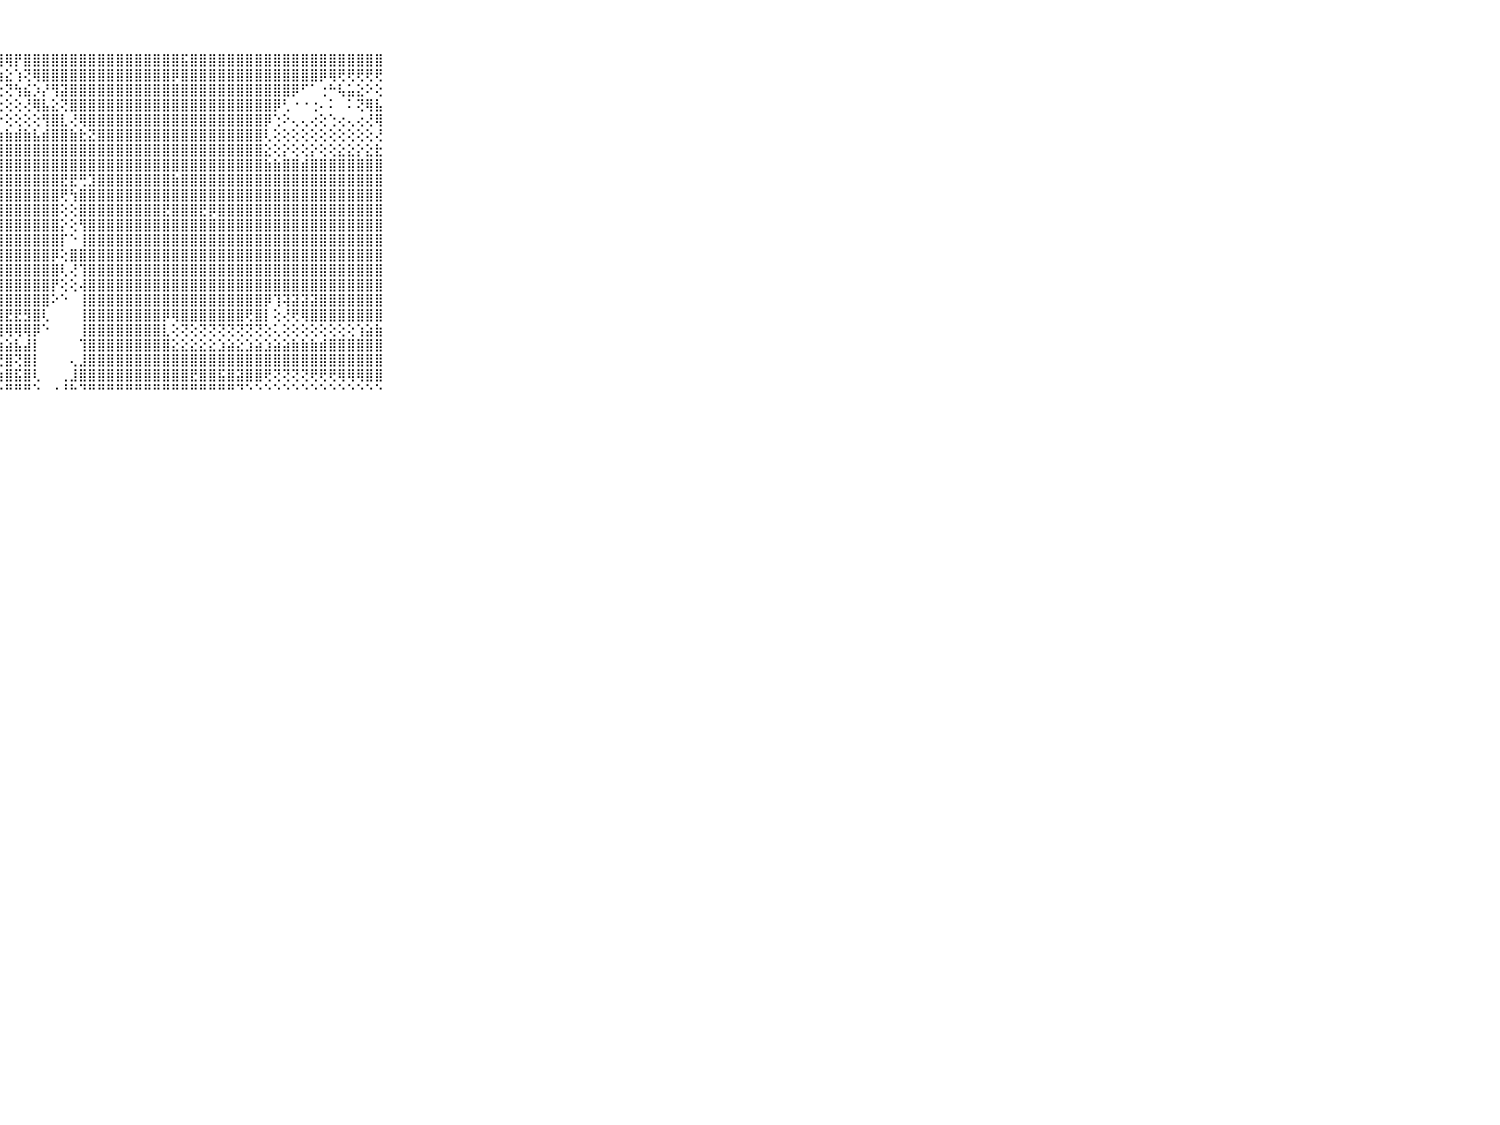

⠀⠀⠀⠀⠀⠀⠀⠀⠀⠀⠀⢜⣽⣝⣹⡟⢿⣿⣹⣿⢷⢞⢟⢫⢝⢏⢝⢻⢿⡟⣿⣿⣿⣿⣿⣿⣿⣿⣿⣿⣿⣿⣿⣿⣿⣿⣿⣯⣿⣿⣿⣿⣿⣿⣿⣿⣿⣿⣿⣿⣿⣿⣿⣿⣿⣿⣿⣿⣿⠀⠀⠀⠀⠀⠀⠀⠀⠀⠀⠀⠀
⠀⠀⠀⠀⠀⠀⠀⠀⠀⠀⠀⢜⢕⣱⣝⣱⢾⢯⢵⢷⢷⣵⣭⣭⢕⢗⢧⣵⣕⢱⢝⢿⣿⣿⣿⣿⣿⣿⣿⣿⣿⣿⣿⣿⣿⣿⡿⣿⣿⣿⣿⣿⣿⣿⣿⣿⣿⣿⣿⣿⣿⣿⡿⢿⢟⢟⢟⢟⢟⠀⠀⠀⠀⠀⠀⠀⠀⠀⠀⠀⠀
⠀⠀⠀⠀⠀⠀⠀⠀⠀⠀⠀⣱⢕⣼⢟⢕⢕⢕⢕⢕⢕⢕⢕⢕⢕⢕⢕⢕⢝⢳⣮⡱⡜⢻⣽⣿⣿⣿⣿⣿⣿⣿⣿⣿⣿⣿⣿⣿⣿⣿⣿⣿⣿⣿⣿⣿⣿⣿⣿⡿⠋⠁⢐⠓⢧⣥⣕⠕⢕⠀⠀⠀⠀⠀⠀⠀⠀⠀⠀⠀⠀
⠀⠀⠀⠀⠀⠀⠀⠀⠀⠀⠀⡇⣱⡏⢕⢕⢕⢕⢕⢕⢕⢕⢕⢕⢕⢕⢕⢕⢕⢕⢜⢿⣧⣕⢝⣿⣿⣿⣿⣿⣿⣿⣿⣿⣿⣿⣿⣿⣿⣿⣿⣿⣿⣿⣿⣿⣿⡿⢃⠐⠐⢐⠄⠅⠀⠅⢝⢿⣧⠀⠀⠀⠀⠀⠀⠀⠀⠀⠀⠀⠀
⠀⠀⠀⠀⠀⠀⠀⠀⠀⠀⠀⢕⣿⣿⣿⣿⣾⣿⣷⣵⣇⣵⣵⣕⡕⢕⢕⡕⢕⢕⢕⢕⢻⣿⣇⢜⢿⣿⣿⣿⣿⣿⣿⣿⣿⣿⣿⣿⣿⣿⣿⣿⣿⣿⣿⣿⡿⢑⠕⢄⢄⢔⢕⢑⢔⢄⢔⢜⢿⠀⠀⠀⠀⠀⠀⠀⠀⠀⠀⠀⠀
⠀⠀⠀⠀⠀⠀⠀⠀⠀⠀⠀⣸⣿⣿⣿⣿⣿⣿⣿⣿⣿⣿⣿⣿⣿⣿⣿⣷⣷⣾⣷⣧⣾⣿⣿⣷⣗⣝⣿⣿⣿⣿⣿⣿⣿⣿⣿⣿⣿⣿⣿⣿⣿⣿⣿⣿⢇⢕⢕⢕⢕⢕⢕⢕⢕⢕⢕⢕⢜⠀⠀⠀⠀⠀⠀⠀⠀⠀⠀⠀⠀
⠀⠀⠀⠀⠀⠀⠀⠀⠀⠀⠀⣻⣿⣿⣿⣿⣿⣿⣿⣿⣿⣿⣿⣿⣿⣿⣿⣿⣿⣿⣿⣿⣿⣿⣿⣿⣿⣿⣿⣿⣿⣿⣿⣿⣿⣿⣿⣿⣿⣿⣿⣿⣿⣿⣿⣿⣕⢕⡕⢕⢕⡕⢕⢕⣕⣕⡕⣕⣗⠀⠀⠀⠀⠀⠀⠀⠀⠀⠀⠀⠀
⠀⠀⠀⠀⠀⠀⠀⠀⠀⠀⠀⣻⣿⣿⣿⣿⣿⣿⣿⣿⣿⣿⣿⣿⣿⣿⣿⣿⣿⣿⣿⣿⣿⣿⣿⣿⣿⣿⣿⣿⣿⣿⣿⣿⣿⣿⣿⣿⣿⣿⣿⣿⣿⣿⣿⣿⣷⣷⣿⣿⣾⣿⣿⣿⣿⣿⣿⣿⣿⠀⠀⠀⠀⠀⠀⠀⠀⠀⠀⠀⠀
⠀⠀⠀⠀⠀⠀⠀⠀⠀⠀⠀⣾⣿⣿⣿⣿⣿⣿⣿⣿⣿⣿⣿⣿⣿⣿⣿⣿⣿⣿⣿⣿⣿⣿⣟⣟⢛⣹⣿⣿⣿⣿⣿⣿⣿⣿⣷⣿⣿⣿⣿⣿⣿⣿⣿⣿⣿⣿⣿⣿⣿⣿⣿⣿⣿⣿⣿⣿⣿⠀⠀⠀⠀⠀⠀⠀⠀⠀⠀⠀⠀
⠀⠀⠀⠀⠀⠀⠀⠀⠀⠀⠀⣿⣿⣿⣿⣿⣿⣿⣿⣿⣿⣿⣿⣿⣿⣿⣿⣿⣿⣿⣿⣿⣿⣿⢟⢳⣿⣿⣿⣿⣿⣿⣿⣿⣿⣿⣿⣿⣿⣿⣿⣿⣿⣿⣿⣿⣿⣿⣿⣿⣿⣿⣿⣿⣿⣿⣿⣿⣿⠀⠀⠀⠀⠀⠀⠀⠀⠀⠀⠀⠀
⠀⠀⠀⠀⠀⠀⠀⠀⠀⠀⠀⣻⣿⣿⣿⣿⣿⣿⣿⣿⣿⣿⣿⣿⣿⣿⣿⣿⣿⣿⣿⣿⣿⣿⢕⢕⣿⣿⣿⣿⣿⣿⣿⣿⣿⣟⣿⣿⣿⣟⡿⣿⣿⣿⣿⣿⣿⣿⣿⣿⣿⣿⣿⣿⣿⣿⣿⣿⣿⠀⠀⠀⠀⠀⠀⠀⠀⠀⠀⠀⠀
⠀⠀⠀⠀⠀⠀⠀⠀⠀⠀⠀⢽⣿⣿⣿⣿⣿⣿⣿⣿⣿⣿⣿⣿⣿⣿⣿⣿⣿⣿⣿⣿⣿⣿⡕⢕⢻⣿⣿⣿⣿⣿⣿⣿⣿⣿⣿⣿⣿⣿⣿⣿⣿⣿⣿⣿⣿⣿⣿⣿⣿⣿⣿⣿⣿⣿⣿⣿⣿⠀⠀⠀⠀⠀⠀⠀⠀⠀⠀⠀⠀
⠀⠀⠀⠀⠀⠀⠀⠀⠀⠀⠀⢜⣿⣿⣿⣿⣿⣿⣿⣿⣿⣿⣿⣿⣿⣿⣿⣿⣿⣿⣿⣿⣿⣿⡏⠑⢸⣿⣿⣿⣿⣿⣿⣿⣿⣿⣿⣿⣿⣿⣿⣿⣿⣿⣿⣿⣿⣿⣿⣿⣿⣿⣿⣿⣿⣿⣿⣿⣿⠀⠀⠀⠀⠀⠀⠀⠀⠀⠀⠀⠀
⠀⠀⠀⠀⠀⠀⠀⠀⠀⠀⠀⢸⣿⣿⣿⣿⣿⣿⣿⣿⣿⣿⣿⣿⣿⣿⣿⣿⣿⣿⣿⣿⣿⡿⢕⣿⣿⣿⣿⣿⣿⣿⣿⣿⣿⣿⣿⣿⣿⣿⣿⣿⣿⣿⣿⣿⣿⣿⣿⣿⣿⣿⣿⣿⣿⣿⣿⣿⣿⠀⠀⠀⠀⠀⠀⠀⠀⠀⠀⠀⠀
⠀⠀⠀⠀⠀⠀⠀⠀⠀⠀⠀⡺⣿⣿⣿⣿⣿⣿⣿⣿⣿⣿⣿⣿⣿⣿⣿⣿⣿⣿⣿⣿⣿⣿⢇⢜⢹⣿⣿⣿⣿⣿⣿⣿⣿⣿⣿⣿⣿⣿⣿⣿⣿⣿⣿⣿⣿⣿⣿⣿⣿⣿⣿⣿⣿⣿⣿⣿⣿⠀⠀⠀⠀⠀⠀⠀⠀⠀⠀⠀⠀
⠀⠀⠀⠀⠀⠀⠀⠀⠀⠀⠀⣷⣿⣿⣿⣿⣿⣿⣿⣿⣿⣿⣿⣿⣿⣿⣿⣿⣿⣿⣿⣿⣿⡟⢕⢕⢼⣿⣿⣿⣿⣿⣿⣿⣿⣿⣿⣿⣿⣿⣿⣿⣿⣿⣿⣿⣿⣿⣿⣿⣿⣿⣿⣿⣿⣿⣿⣿⣿⠀⠀⠀⠀⠀⠀⠀⠀⠀⠀⠀⠀
⠀⠀⠀⠀⠀⠀⠀⠀⠀⠀⠀⣿⣿⣿⣿⣿⣿⣿⣿⣿⣿⣿⣿⣿⣿⣿⣿⣿⣿⣿⣿⣿⣿⠕⠑⠀⢸⣿⣿⣿⣿⣿⣿⣿⣿⣿⣿⣿⣿⣿⣿⣿⣿⣿⣿⣿⡿⢹⢽⣽⣽⣽⣿⣿⣿⣿⣿⣿⣿⠀⠀⠀⠀⠀⠀⠀⠀⠀⠀⠀⠀
⠀⠀⠀⠀⠀⠀⠀⠀⠀⠀⠀⣿⣯⣼⢿⡿⢿⣷⣷⣧⣵⣵⣼⣿⡿⣿⣿⣿⣟⣟⣻⣿⢇⠀⠀⠀⢸⣿⣿⣿⣿⣿⣿⣿⣿⡿⢿⣿⣿⣿⣿⣿⣿⣿⢟⣿⡇⢕⢜⢟⢿⣿⣿⣿⣿⣿⣿⣿⣿⠀⠀⠀⠀⠀⠀⠀⠀⠀⠀⠀⠀
⠀⠀⠀⠀⠀⠀⠀⠀⠀⠀⠀⣿⣿⣿⣿⣿⣿⣿⣿⣿⣿⣿⣿⣿⣿⣿⣿⢿⢿⢿⢿⡿⠑⠀⠀⠀⢸⣿⣿⣿⣿⣿⣿⣿⣿⣇⢕⢝⢕⢝⢝⢝⢝⢝⢝⢝⢕⢅⢕⢕⢕⢕⢕⢕⢕⢕⢱⣵⣷⠀⠀⠀⠀⠀⠀⠀⠀⠀⠀⠀⠀
⠀⠀⠀⠀⠀⠀⠀⠀⠀⠀⠀⢙⢙⢛⢝⢝⢝⢍⢝⢝⢕⢵⢕⡰⢰⡕⣴⣴⣵⣧⣼⡇⠀⠀⠀⠀⢹⣿⣿⣿⣿⣿⣿⣿⣿⣿⣕⣕⣕⣕⣕⣱⣵⣕⣱⣵⣱⣵⣵⣷⣷⣷⣾⣿⣿⣿⣿⣿⣿⠀⠀⠀⠀⠀⠀⠀⠀⠀⠀⠀⠀
⠀⠀⠀⠀⠀⠀⠀⠀⠀⠀⠀⢔⢕⢕⢕⢕⢕⢕⢳⢱⣟⣎⡹⢽⣏⣇⢟⢟⣿⢝⣿⡇⠀⠀⠀⢄⣸⣿⣿⣿⣿⣿⣿⣿⣿⣿⣿⣿⣿⣿⣿⣿⣿⣿⣿⣿⣿⣿⣿⣿⣿⣿⣿⣿⣿⣿⣿⣿⣿⠀⠀⠀⠀⠀⠀⠀⠀⠀⠀⠀⠀
⠀⠀⠀⠀⠀⠀⠀⠀⠀⠀⠀⣕⣕⣵⣷⣷⣾⣿⣿⣿⣿⣿⣿⣷⣷⣷⣷⣷⣿⣯⣿⢇⠀⠀⢀⣸⣿⣿⣿⣿⣿⣿⣿⣿⣿⣿⣿⣿⣟⣿⣿⣯⣿⣽⣿⣿⢟⢝⢝⢝⢝⢟⢟⢟⢿⢿⢿⣿⣿⠀⠀⠀⠀⠀⠀⠀⠀⠀⠀⠀⠀
⠀⠀⠀⠀⠀⠀⠀⠀⠀⠀⠀⠛⠛⠛⠛⠛⠛⠛⠛⠛⠛⠛⠛⠛⠛⠓⠛⠓⠛⠛⠛⠑⠀⠐⠘⠓⠙⠛⠛⠛⠛⠛⠛⠛⠛⠛⠛⠛⠛⠛⠛⠛⠛⠙⠑⠑⠑⠑⠑⠑⠑⠑⠑⠑⠑⠑⠑⠑⠑⠀⠀⠀⠀⠀⠀⠀⠀⠀⠀⠀⠀